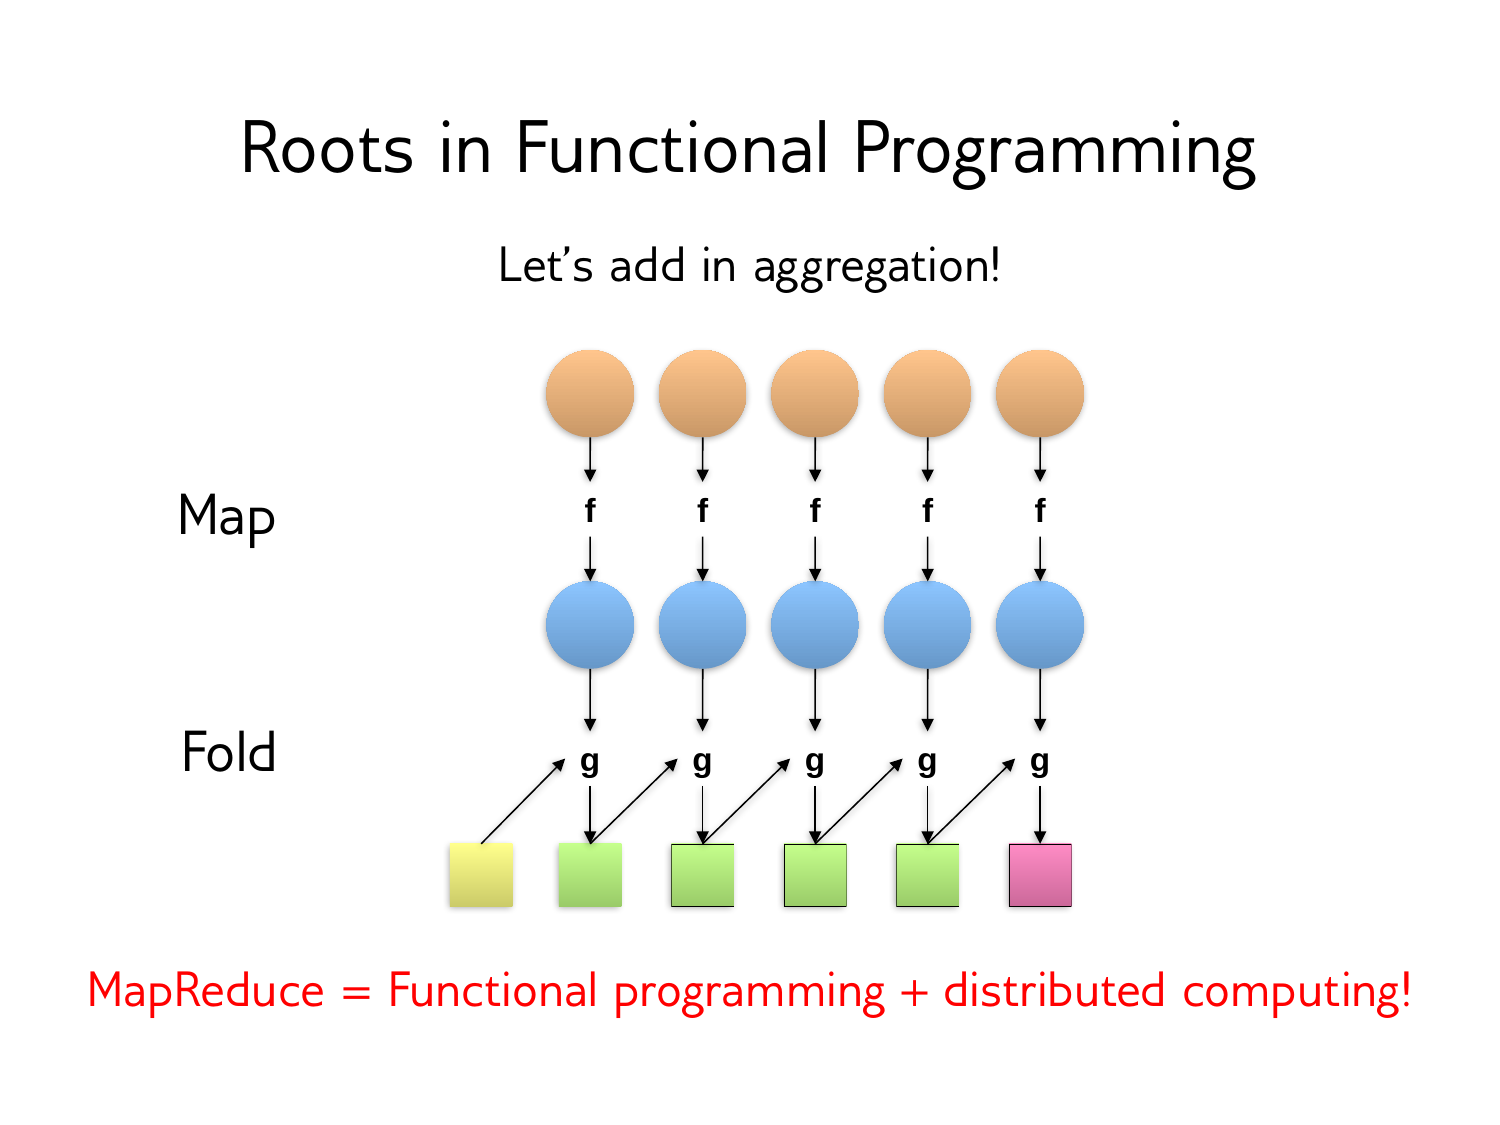

Roots in Functional Programming
Let’s add in aggregation!

Map
f
f
f
f
f

Fold
g
g
g
g
g

MapReduce = Functional programming + distributed computing!